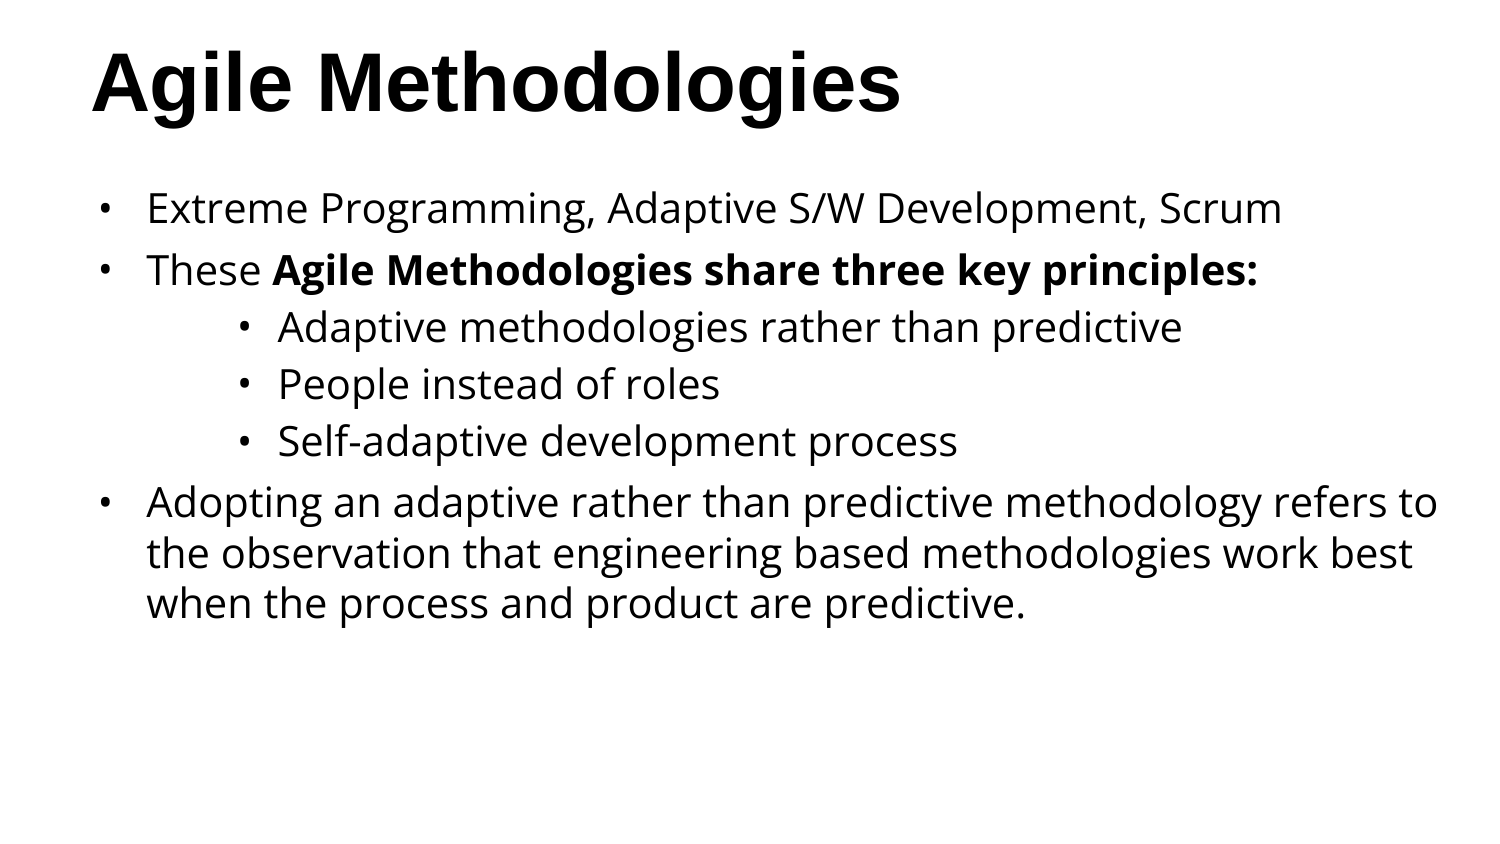

# Agile Methodologies
Extreme Programming, Adaptive S/W Development, Scrum
These Agile Methodologies share three key principles:
Adaptive methodologies rather than predictive
People instead of roles
Self-adaptive development process
Adopting an adaptive rather than predictive methodology refers to the observation that engineering based methodologies work best when the process and product are predictive.